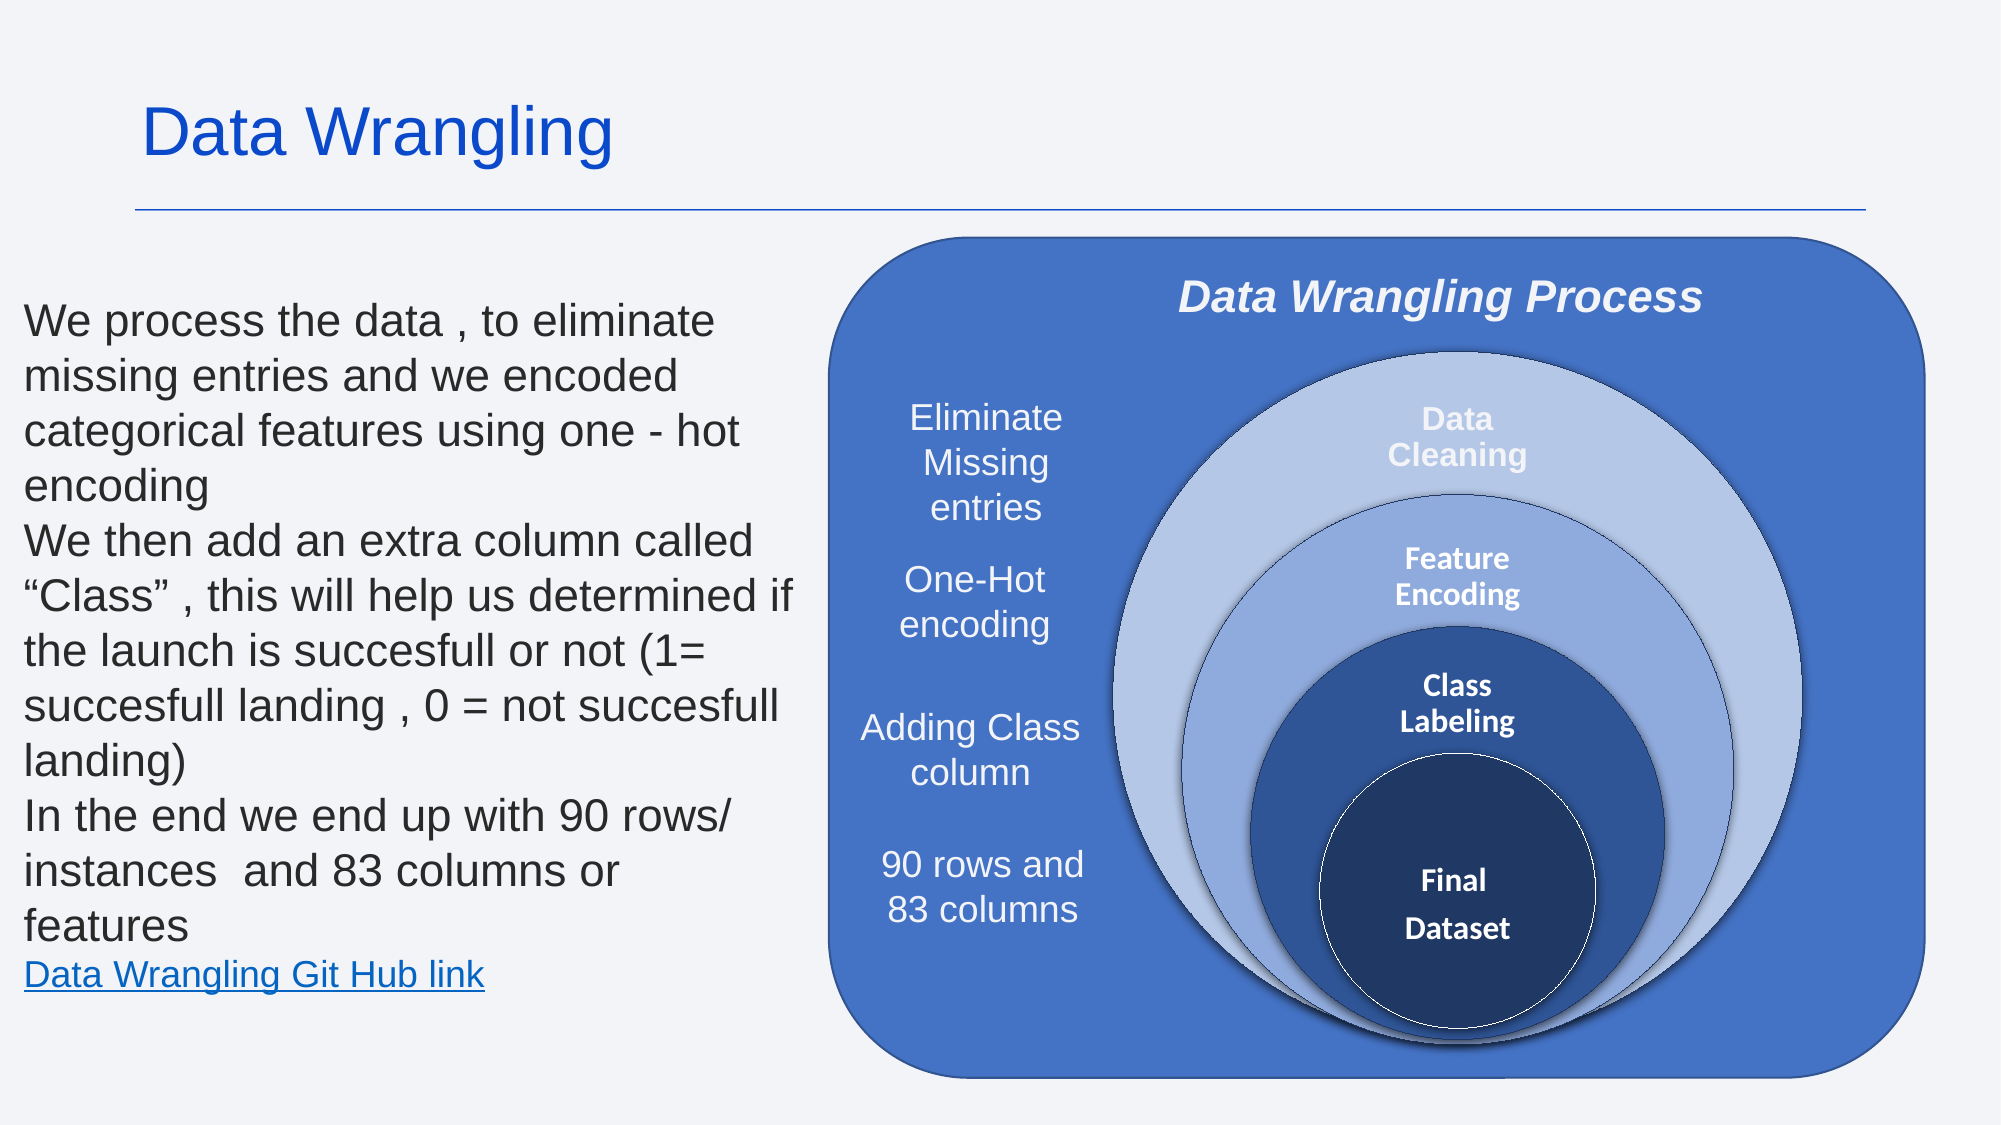

Data Wrangling

Data Cleaning

Feature Encoding

Class Labeling

Final
Dataset
Data Wrangling Process
Eliminate Missing entries
One-Hot encoding
Adding Class column
90 rows and 83 columns
We process the data , to eliminate missing entries and we encoded categorical features using one - hot  encoding
We then add an extra column called “Class” , this will help us determined if the launch is succesfull or not (1= succesfull landing , 0 = not succesfull landing)
In the end we end up with 90 rows/ instances  and 83 columns or features
Data Wrangling Git Hub link

10